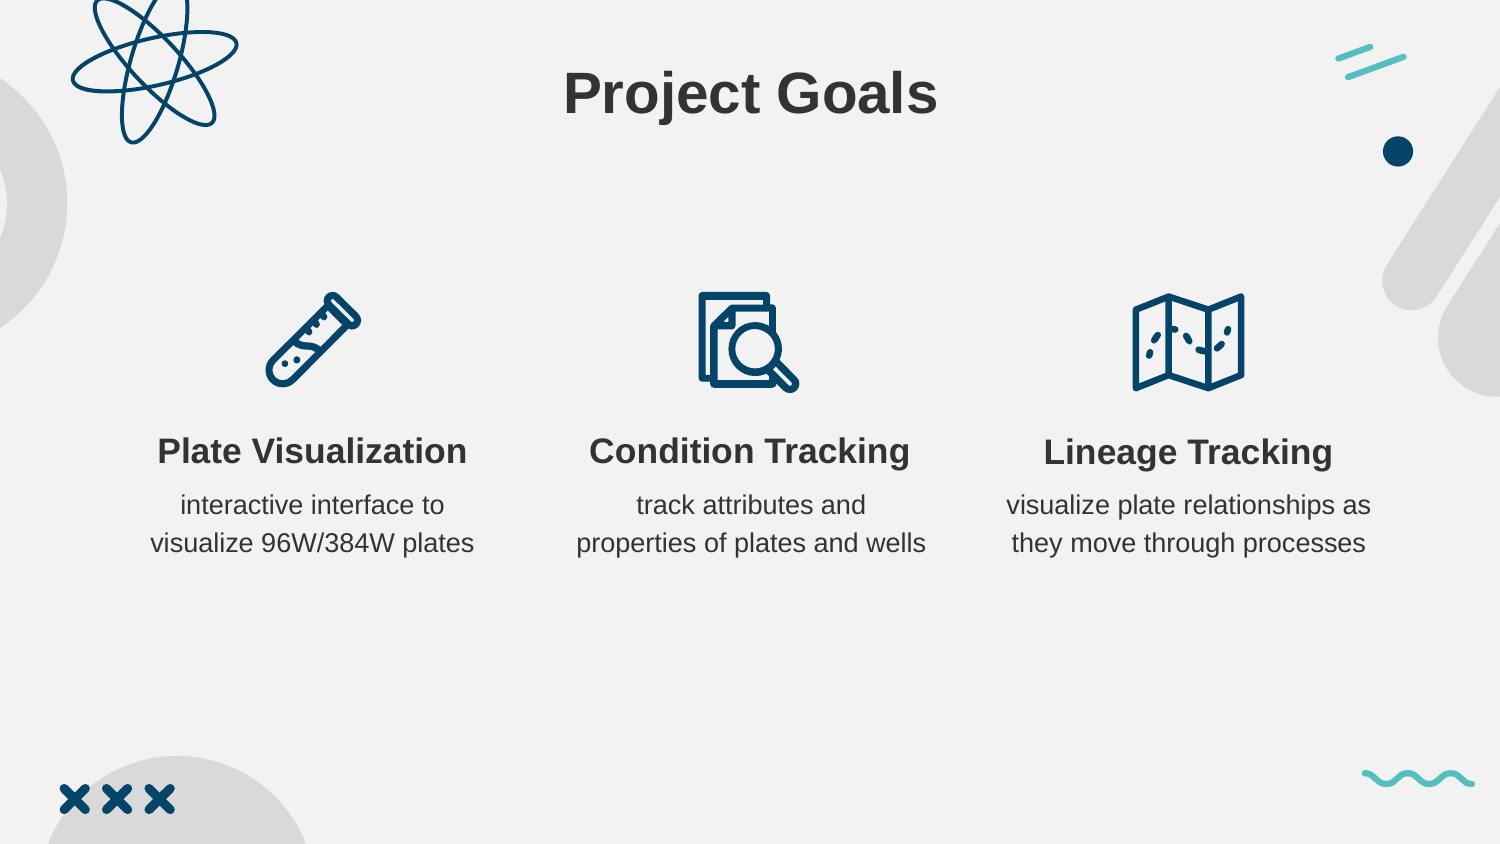

# Project Goals

Plate Visualization
Condition Tracking
Lineage Tracking
interactive interface to visualize 96W/384W plates
track attributes and properties of plates and wells
visualize plate relationships as they move through processes